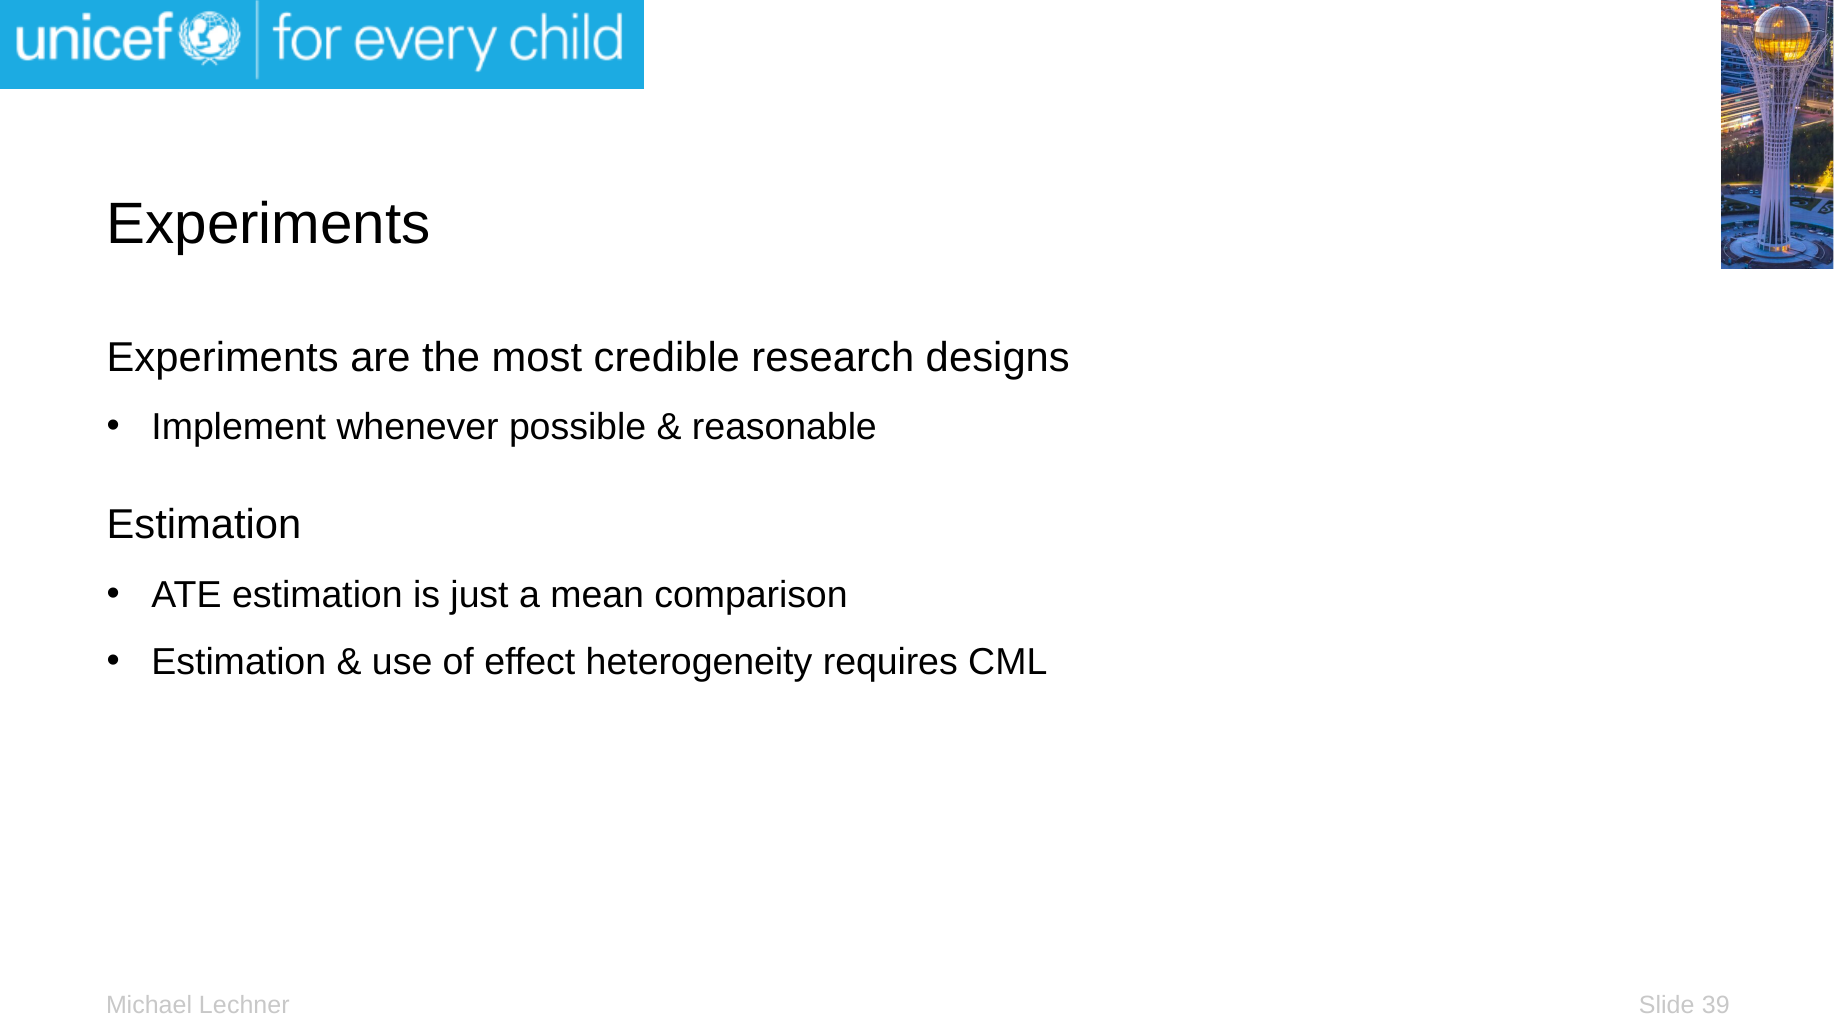

# Experiments
Experiments are the most credible research designs
Implement whenever possible & reasonable
Estimation
ATE estimation is just a mean comparison
Estimation & use of effect heterogeneity requires CML

Slide 39
Michael Lechner